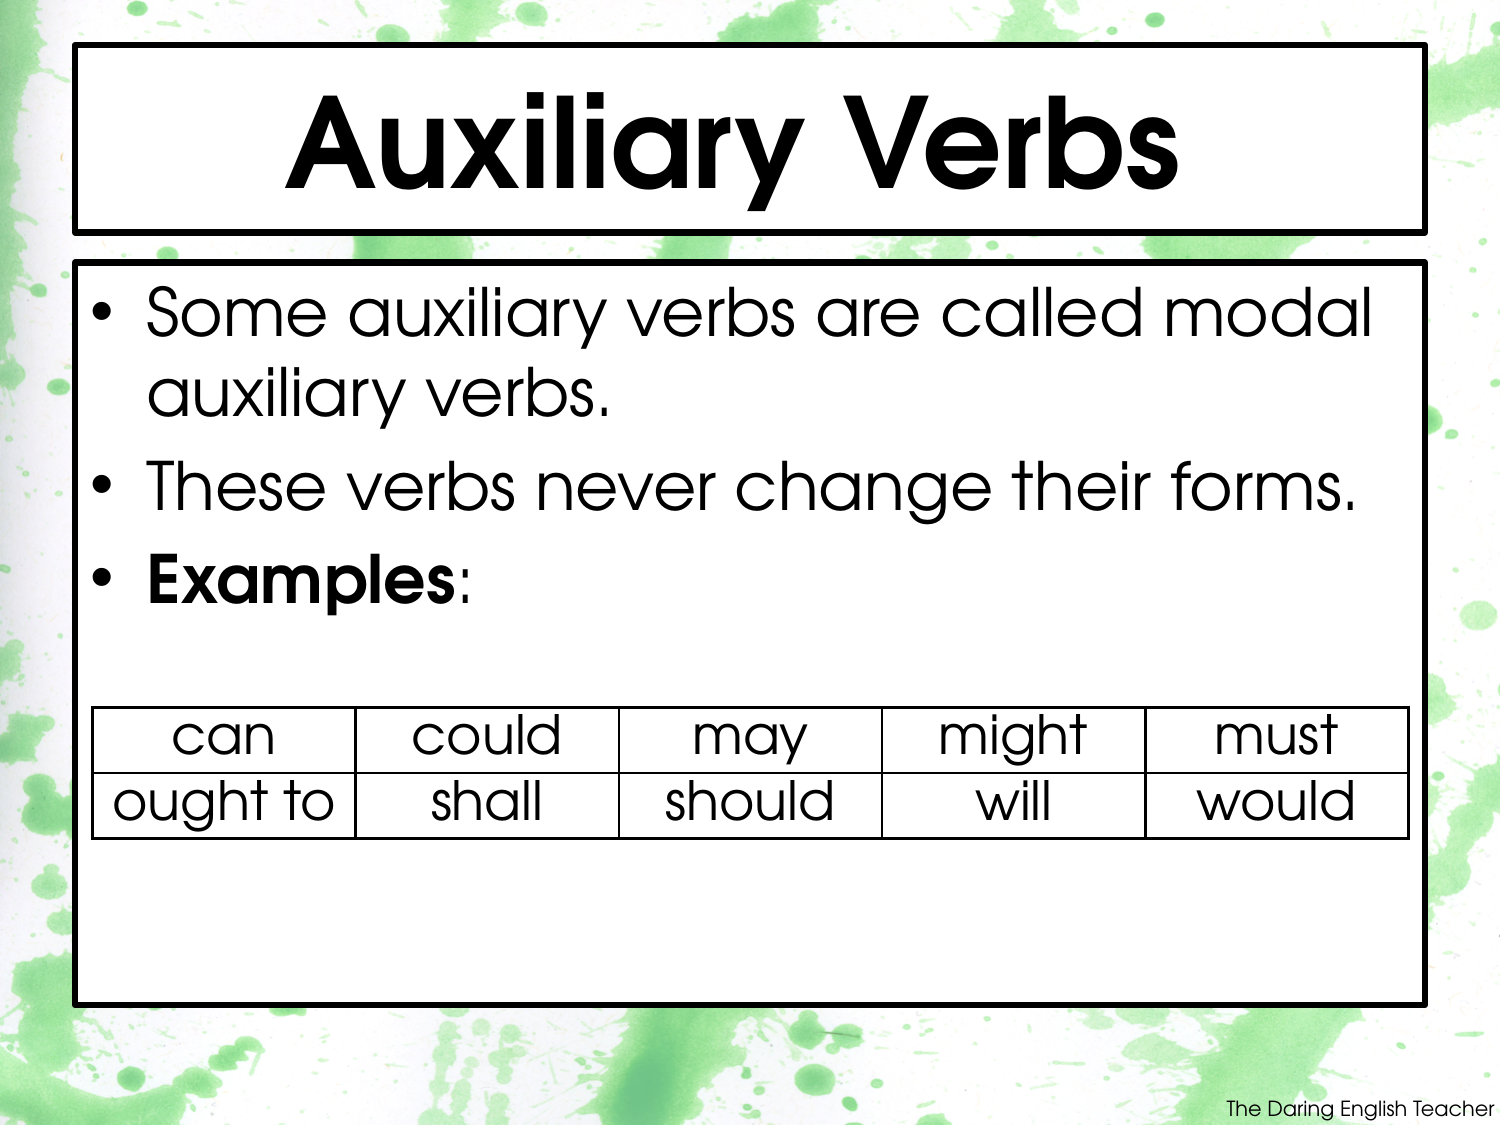

# Auxiliary Verbs
Some auxiliary verbs are called modal auxiliary verbs.
These verbs never change their forms.
Examples:
| can | could | may | might | must |
| --- | --- | --- | --- | --- |
| ought to | shall | should | will | would |